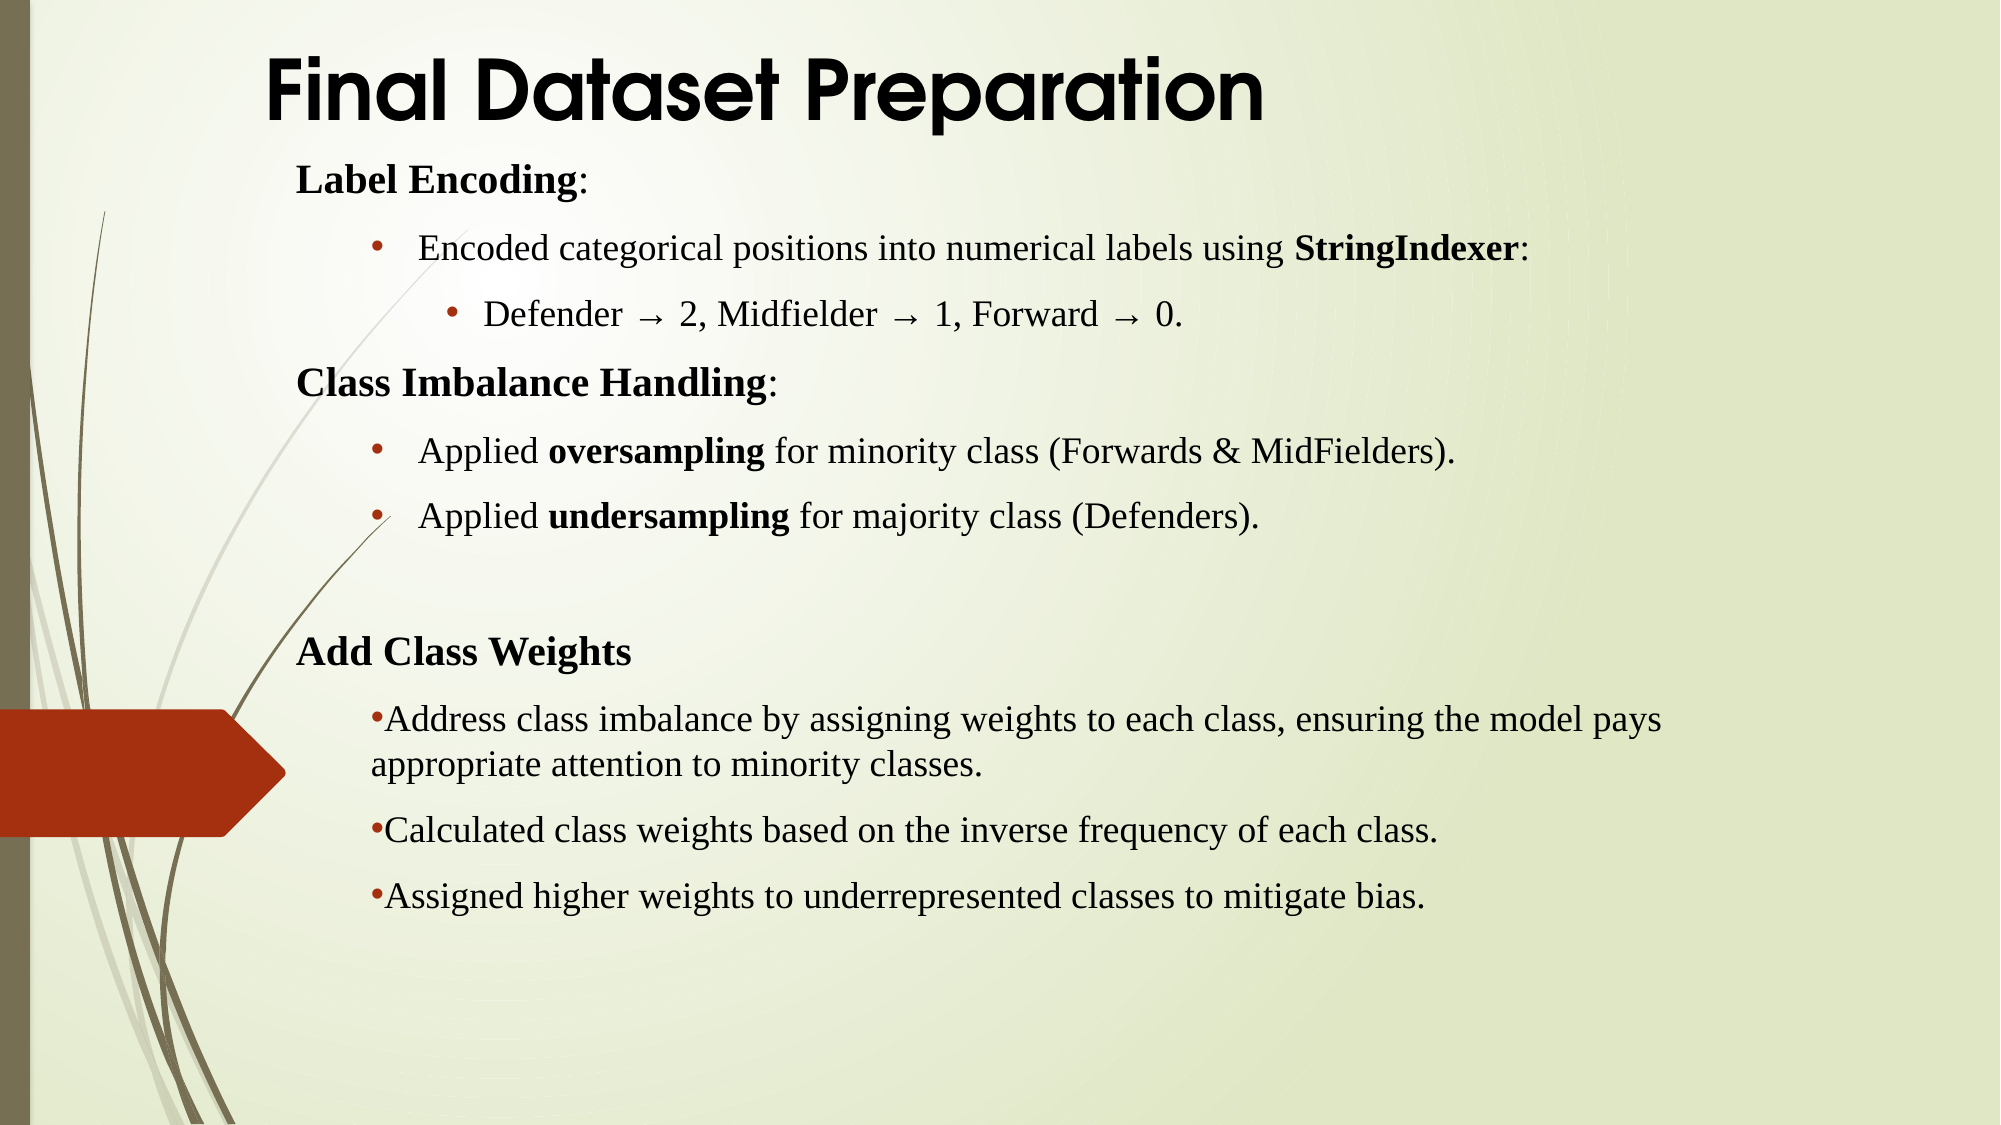

# Final Dataset Preparation
Label Encoding:
Encoded categorical positions into numerical labels using StringIndexer:
Defender → 2, Midfielder → 1, Forward → 0.
Class Imbalance Handling:
Applied oversampling for minority class (Forwards & MidFielders).
Applied undersampling for majority class (Defenders).

Add Class Weights
Address class imbalance by assigning weights to each class, ensuring the model pays appropriate attention to minority classes.
Calculated class weights based on the inverse frequency of each class.
Assigned higher weights to underrepresented classes to mitigate bias.